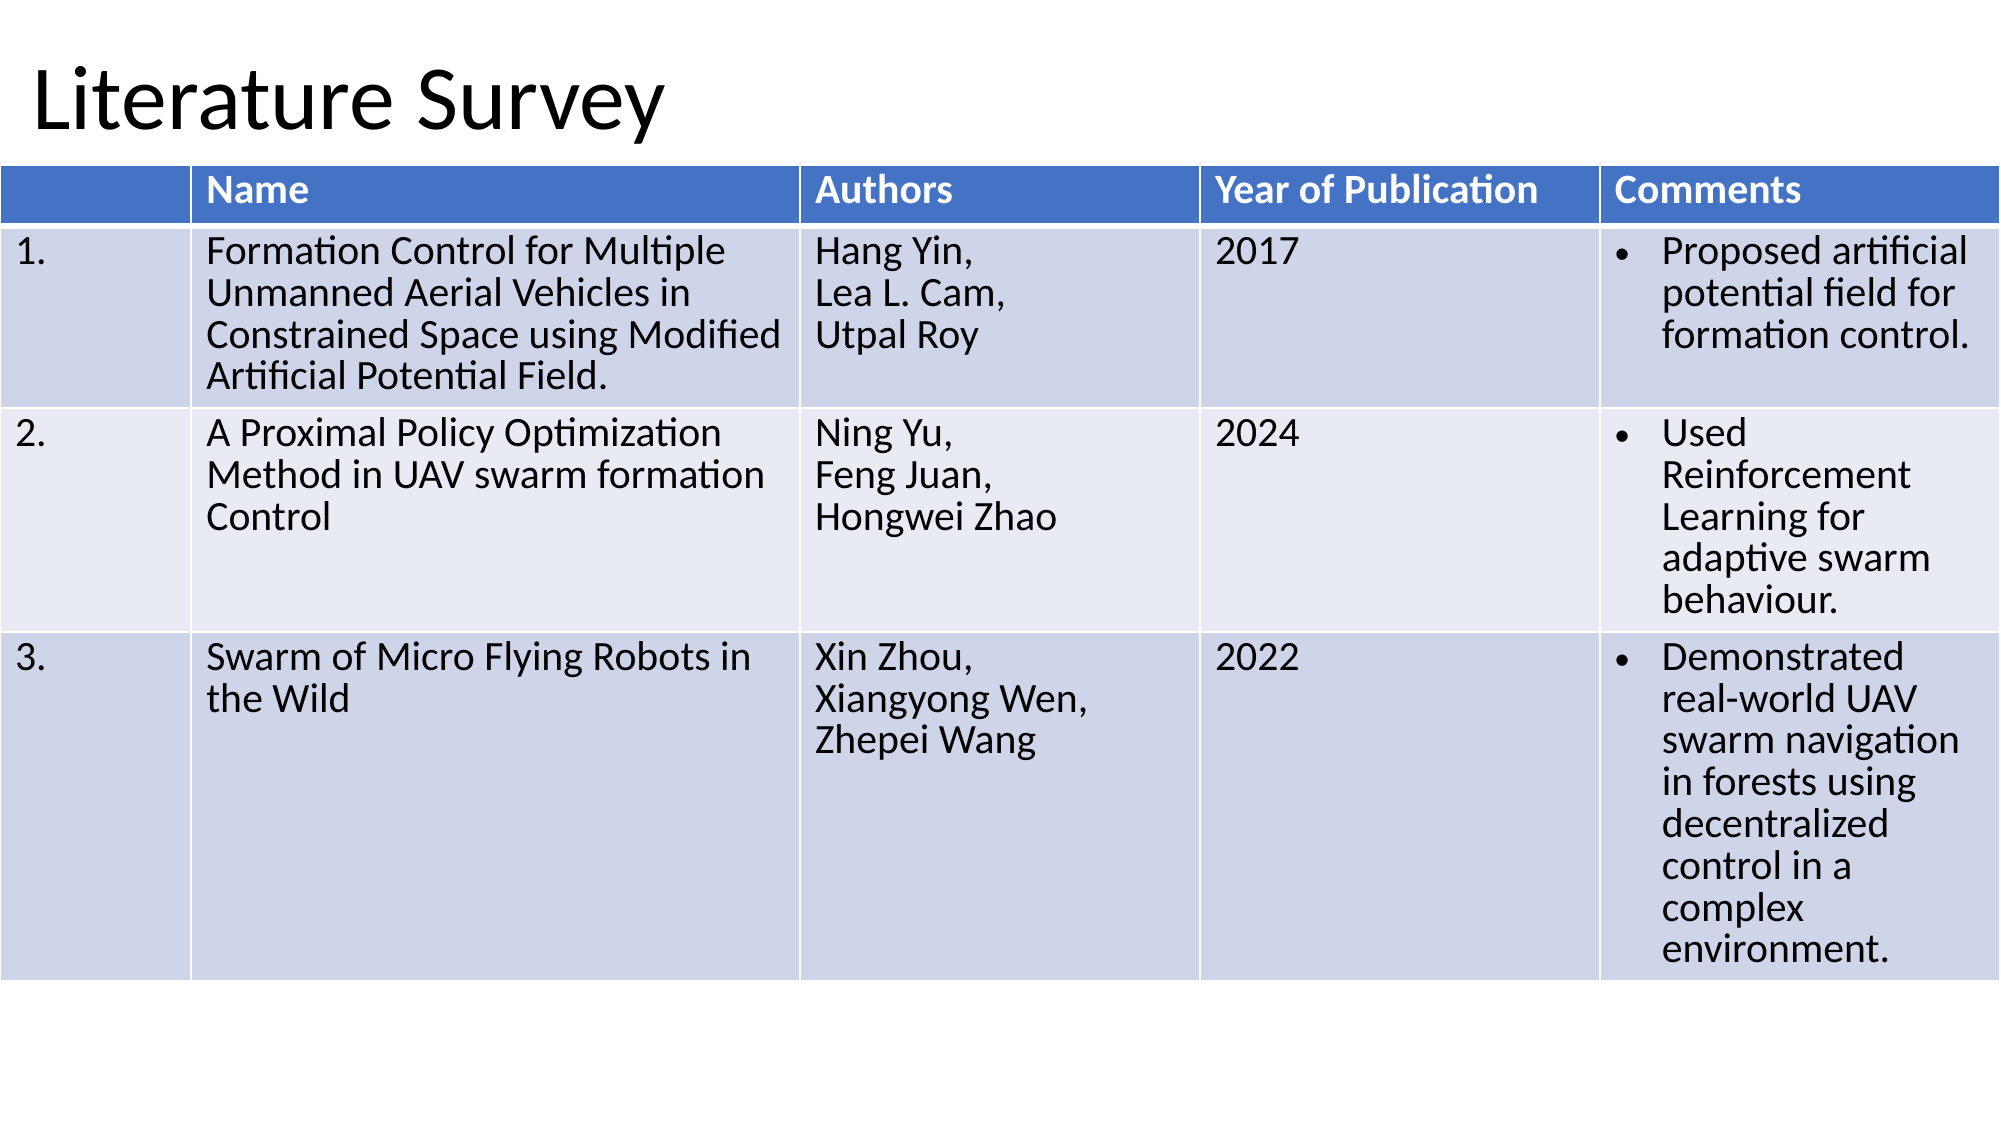

# Literature Survey
|  | Name | Authors | Year of Publication | Comments |
| --- | --- | --- | --- | --- |
| 1. | Formation Control for Multiple Unmanned Aerial Vehicles in Constrained Space using Modified Artificial Potential Field. | Hang Yin, Lea L. Cam, Utpal Roy | 2017 | Proposed artificial potential field for formation control. |
| 2. | A Proximal Policy Optimization Method in UAV swarm formation Control | Ning Yu, Feng Juan, Hongwei Zhao | 2024 | Used Reinforcement Learning for adaptive swarm behaviour. |
| 3. | Swarm of Micro Flying Robots in the Wild | Xin Zhou, Xiangyong Wen, Zhepei Wang | 2022 | Demonstrated real-world UAV swarm navigation in forests using decentralized control in a complex environment. |